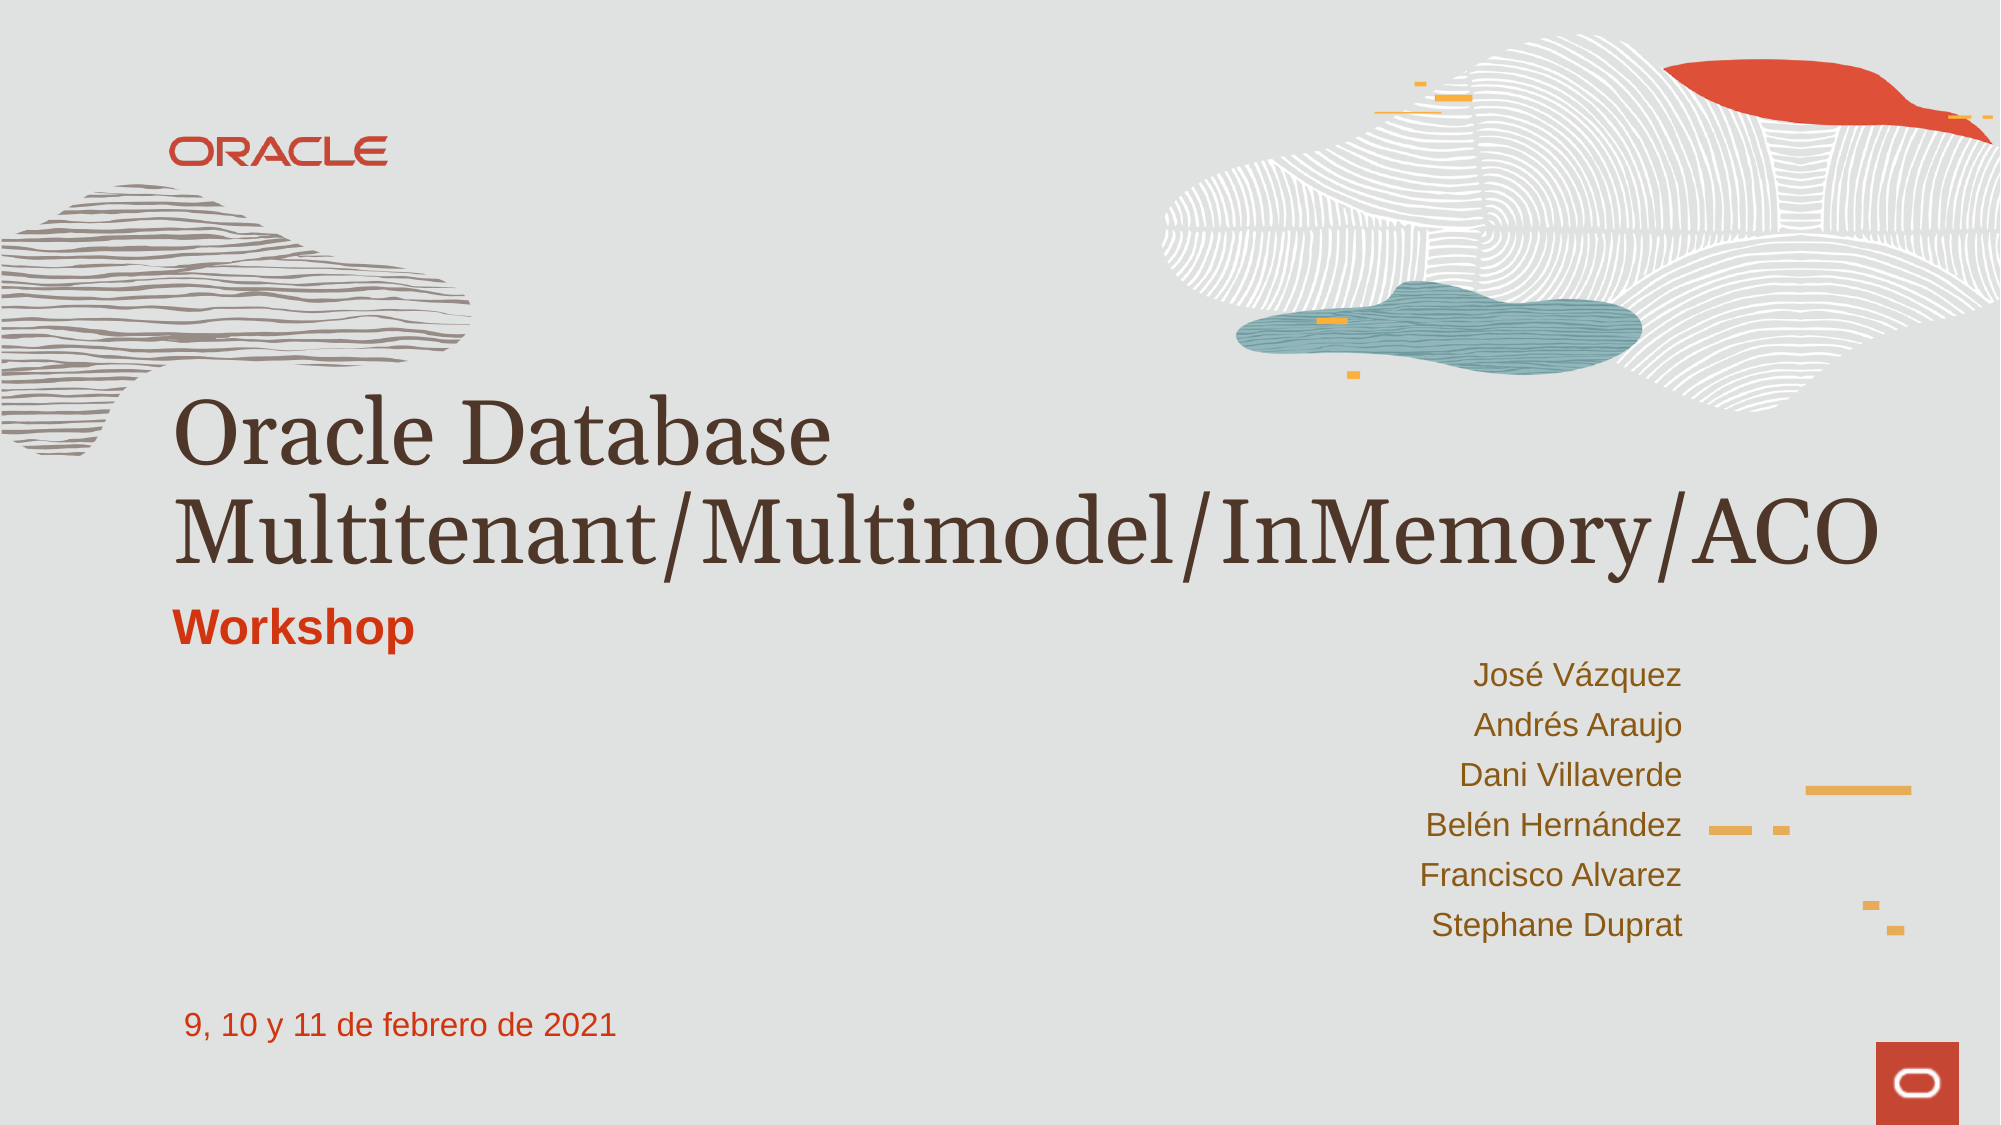

# Oracle Database Multitenant/Multimodel/InMemory/ACO
Workshop

José Vázquez
Andrés Araujo
Dani Villaverde
Belén Hernández
Francisco Alvarez
Stephane Duprat

 9, 10 y 11 de febrero de 2021